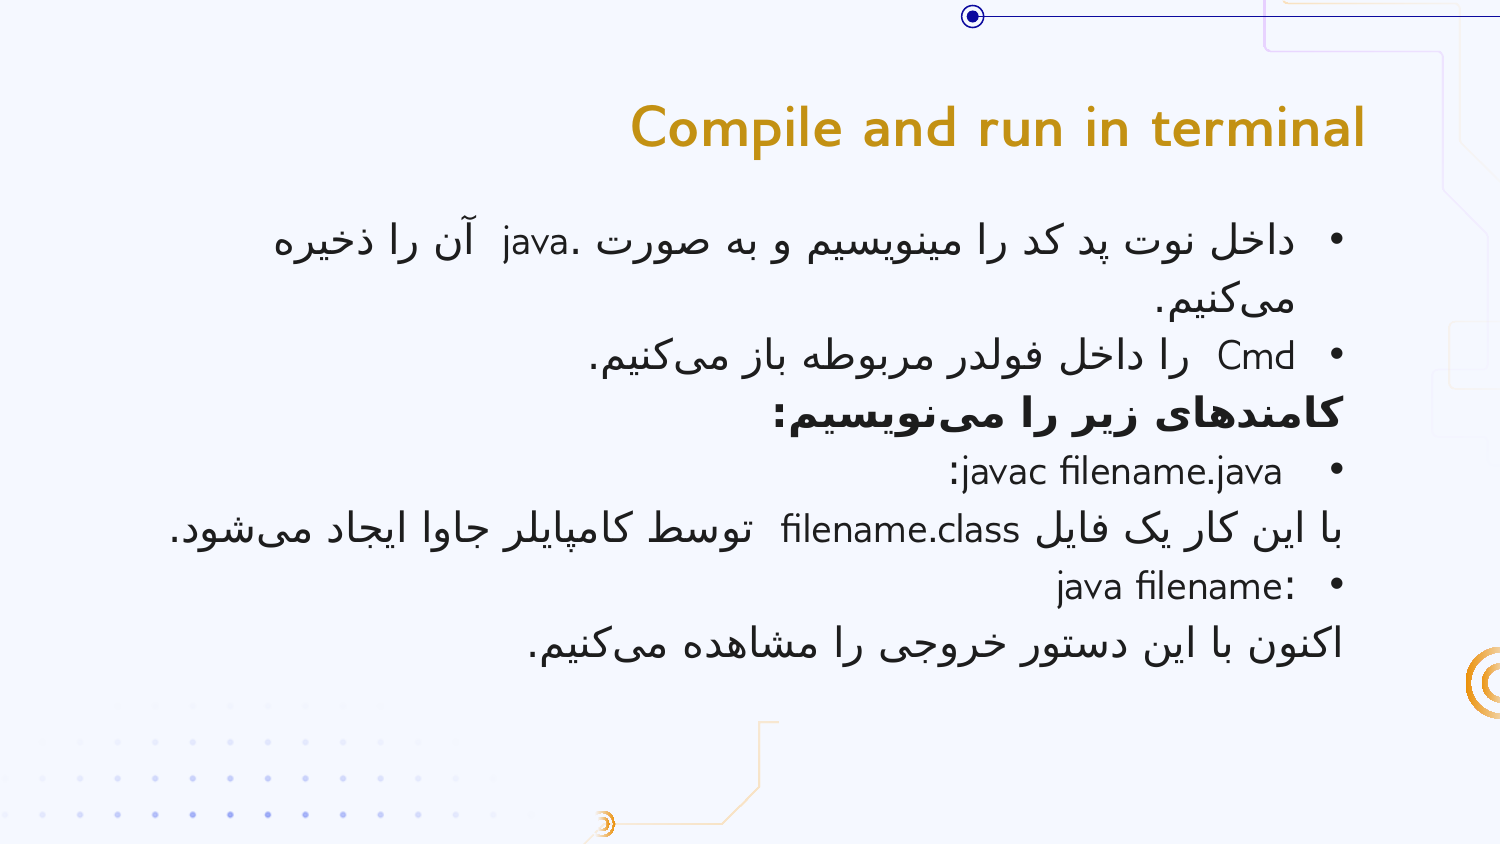

# Compile and run in terminal
داخل نوت پد کد را مینویسیم و به صورت .java  آن را ذخیره می‌کنیم.
Cmd  را داخل فولدر مربوطه باز می‌کنیم.
کامندهای زیر را می‌نویسیم:
 javac filename.java:
	با این کار یک فایل filename.class  توسط کامپایلر جاوا ایجاد می‌شود.
:java filename
	اکنون با این دستور خروجی را مشاهده می‌کنیم.